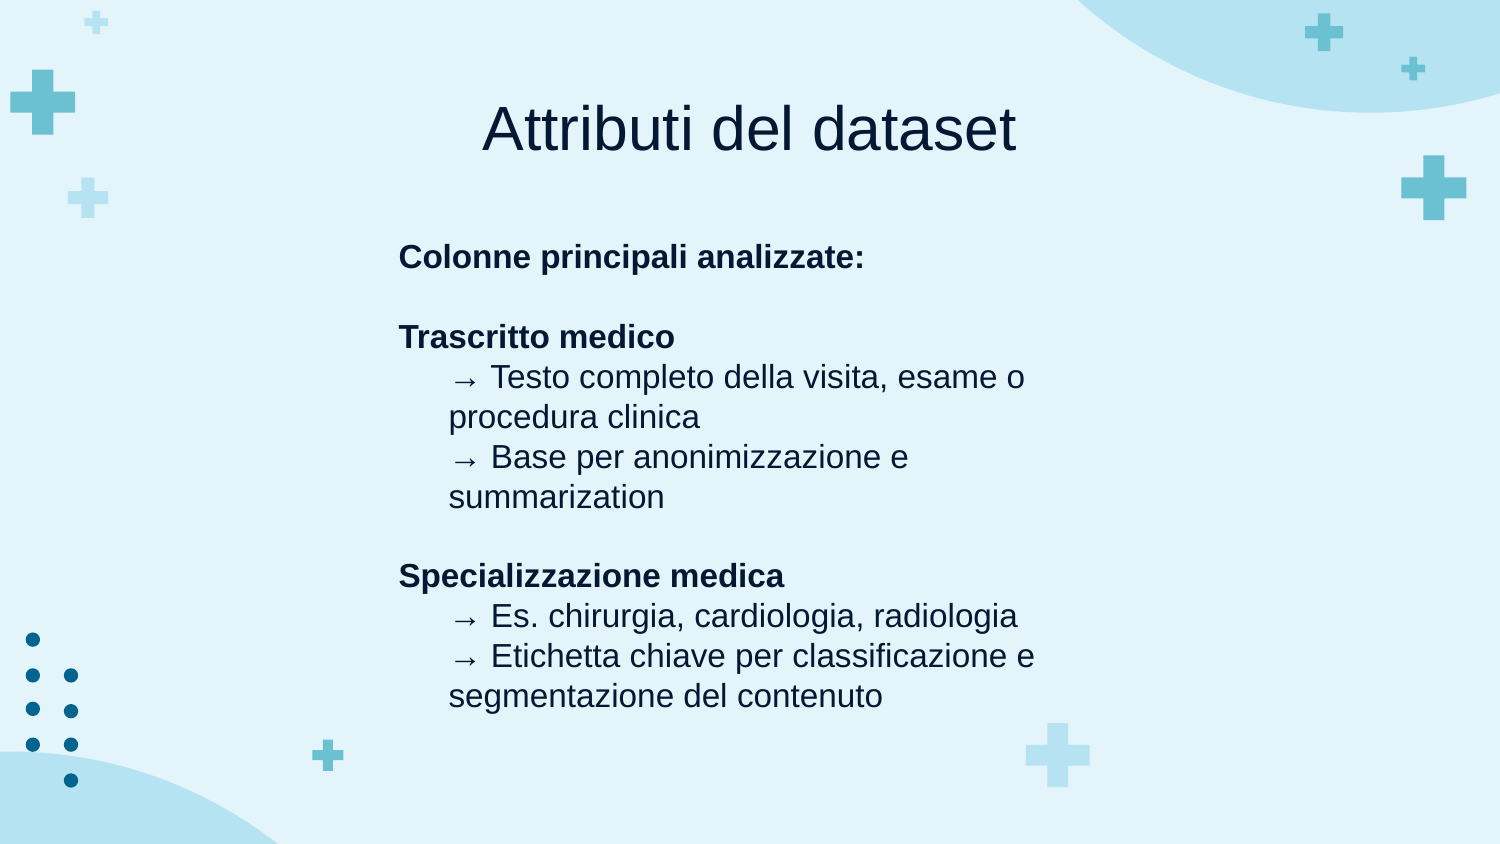

# Attributi del dataset
Colonne principali analizzate:

Trascritto medico
→ Testo completo della visita, esame o procedura clinica
→ Base per anonimizzazione e summarization

Specializzazione medica
→ Es. chirurgia, cardiologia, radiologia
→ Etichetta chiave per classificazione e segmentazione del contenuto